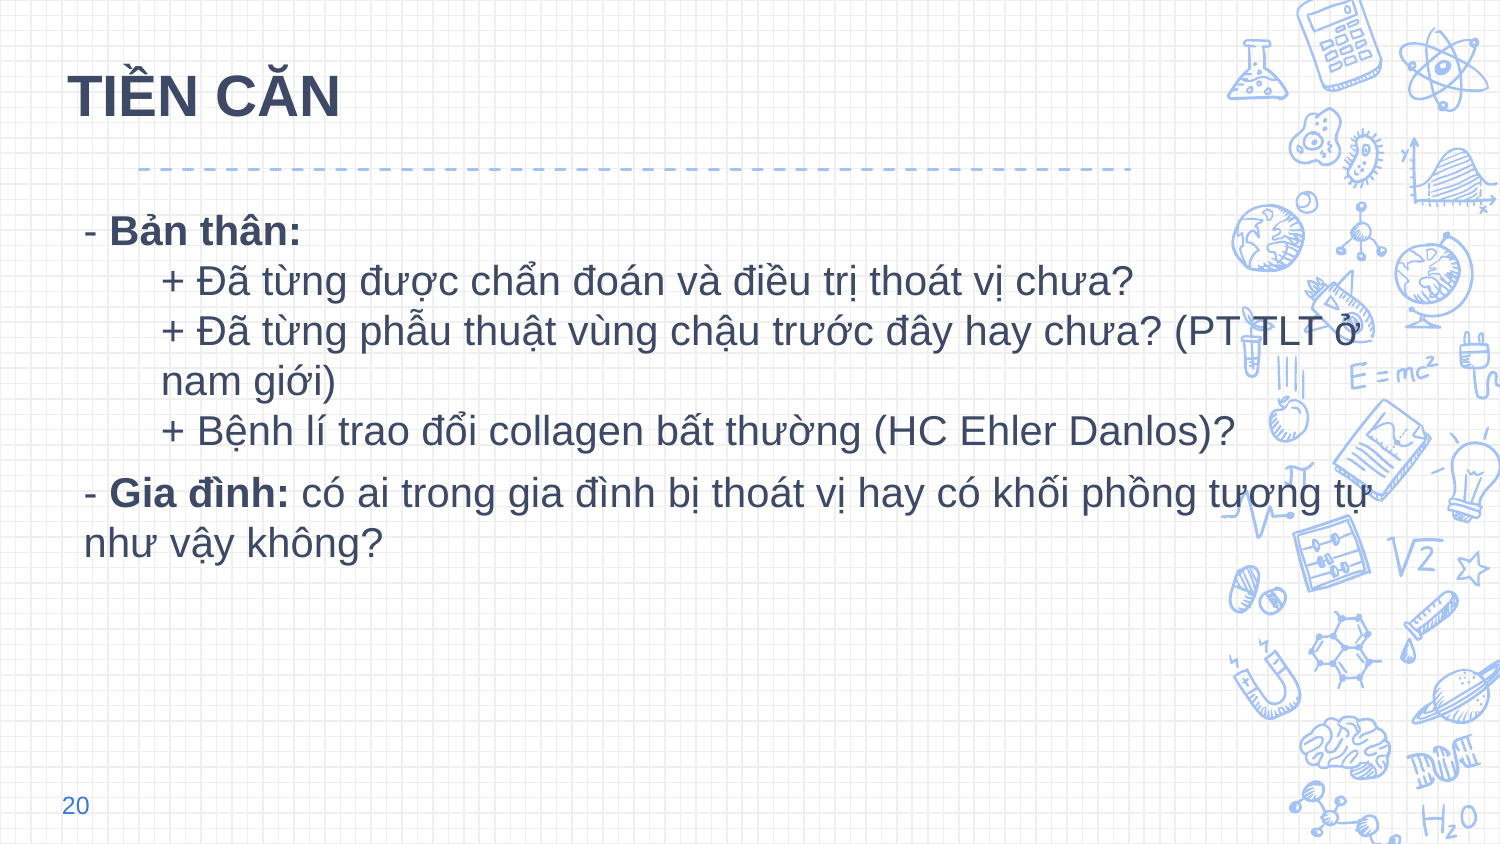

TIỀN CĂN

- Bản thân:
+ Đã từng được chẩn đoán và điều trị thoát vị chưa?
+ Đã từng phẫu thuật vùng chậu trước đây hay chưa? (PT TLT ở nam giới)
+ Bệnh lí trao đổi collagen bất thường (HC Ehler Danlos)?
- Gia đình: có ai trong gia đình bị thoát vị hay có khối phồng tương tự như vậy không?
20